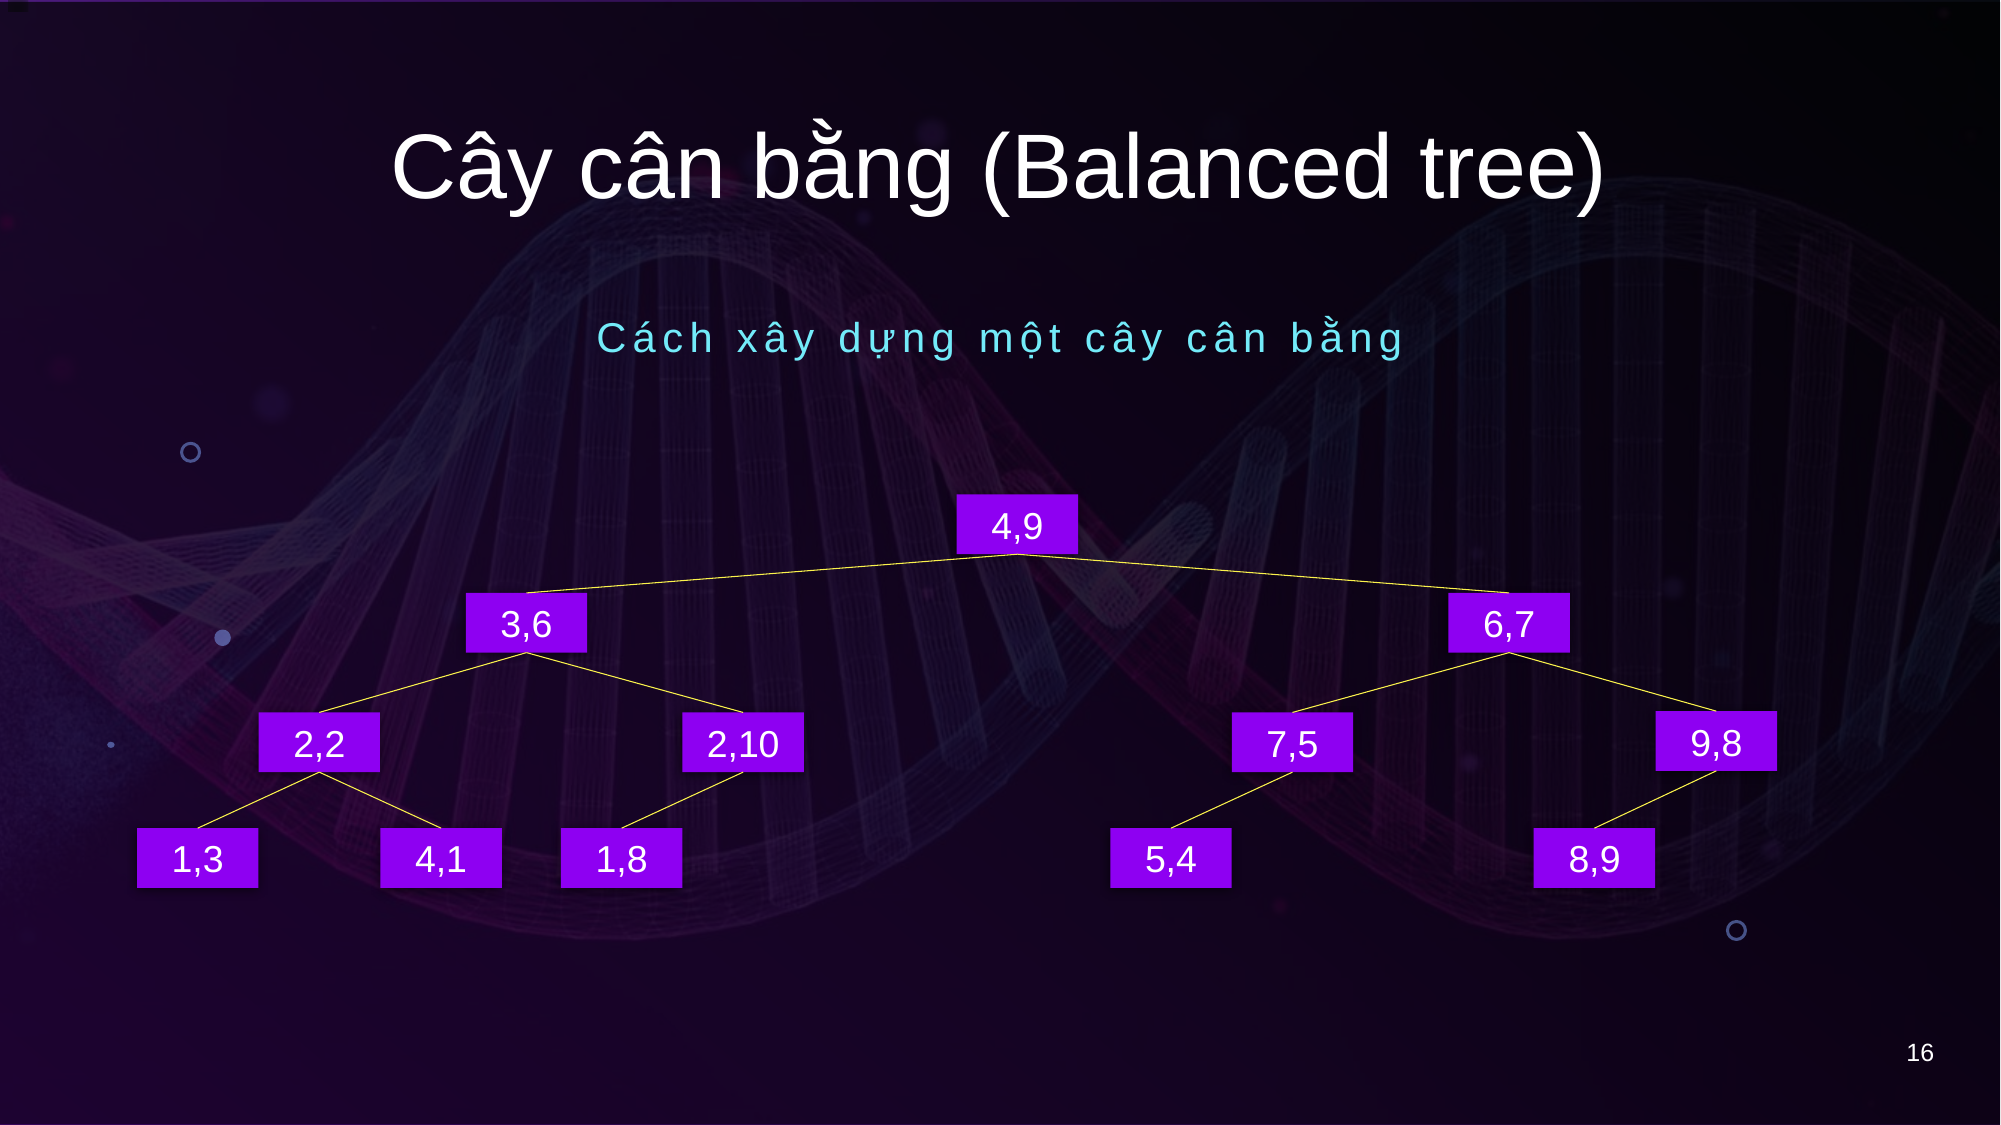

# Cây cân bằng (Balanced tree)
Cách xây dựng một cây cân bằng
4,9
3,6
6,7
9,8
2,2
2,10
7,5
1,3
4,1
1,8
5,4
8,9
16